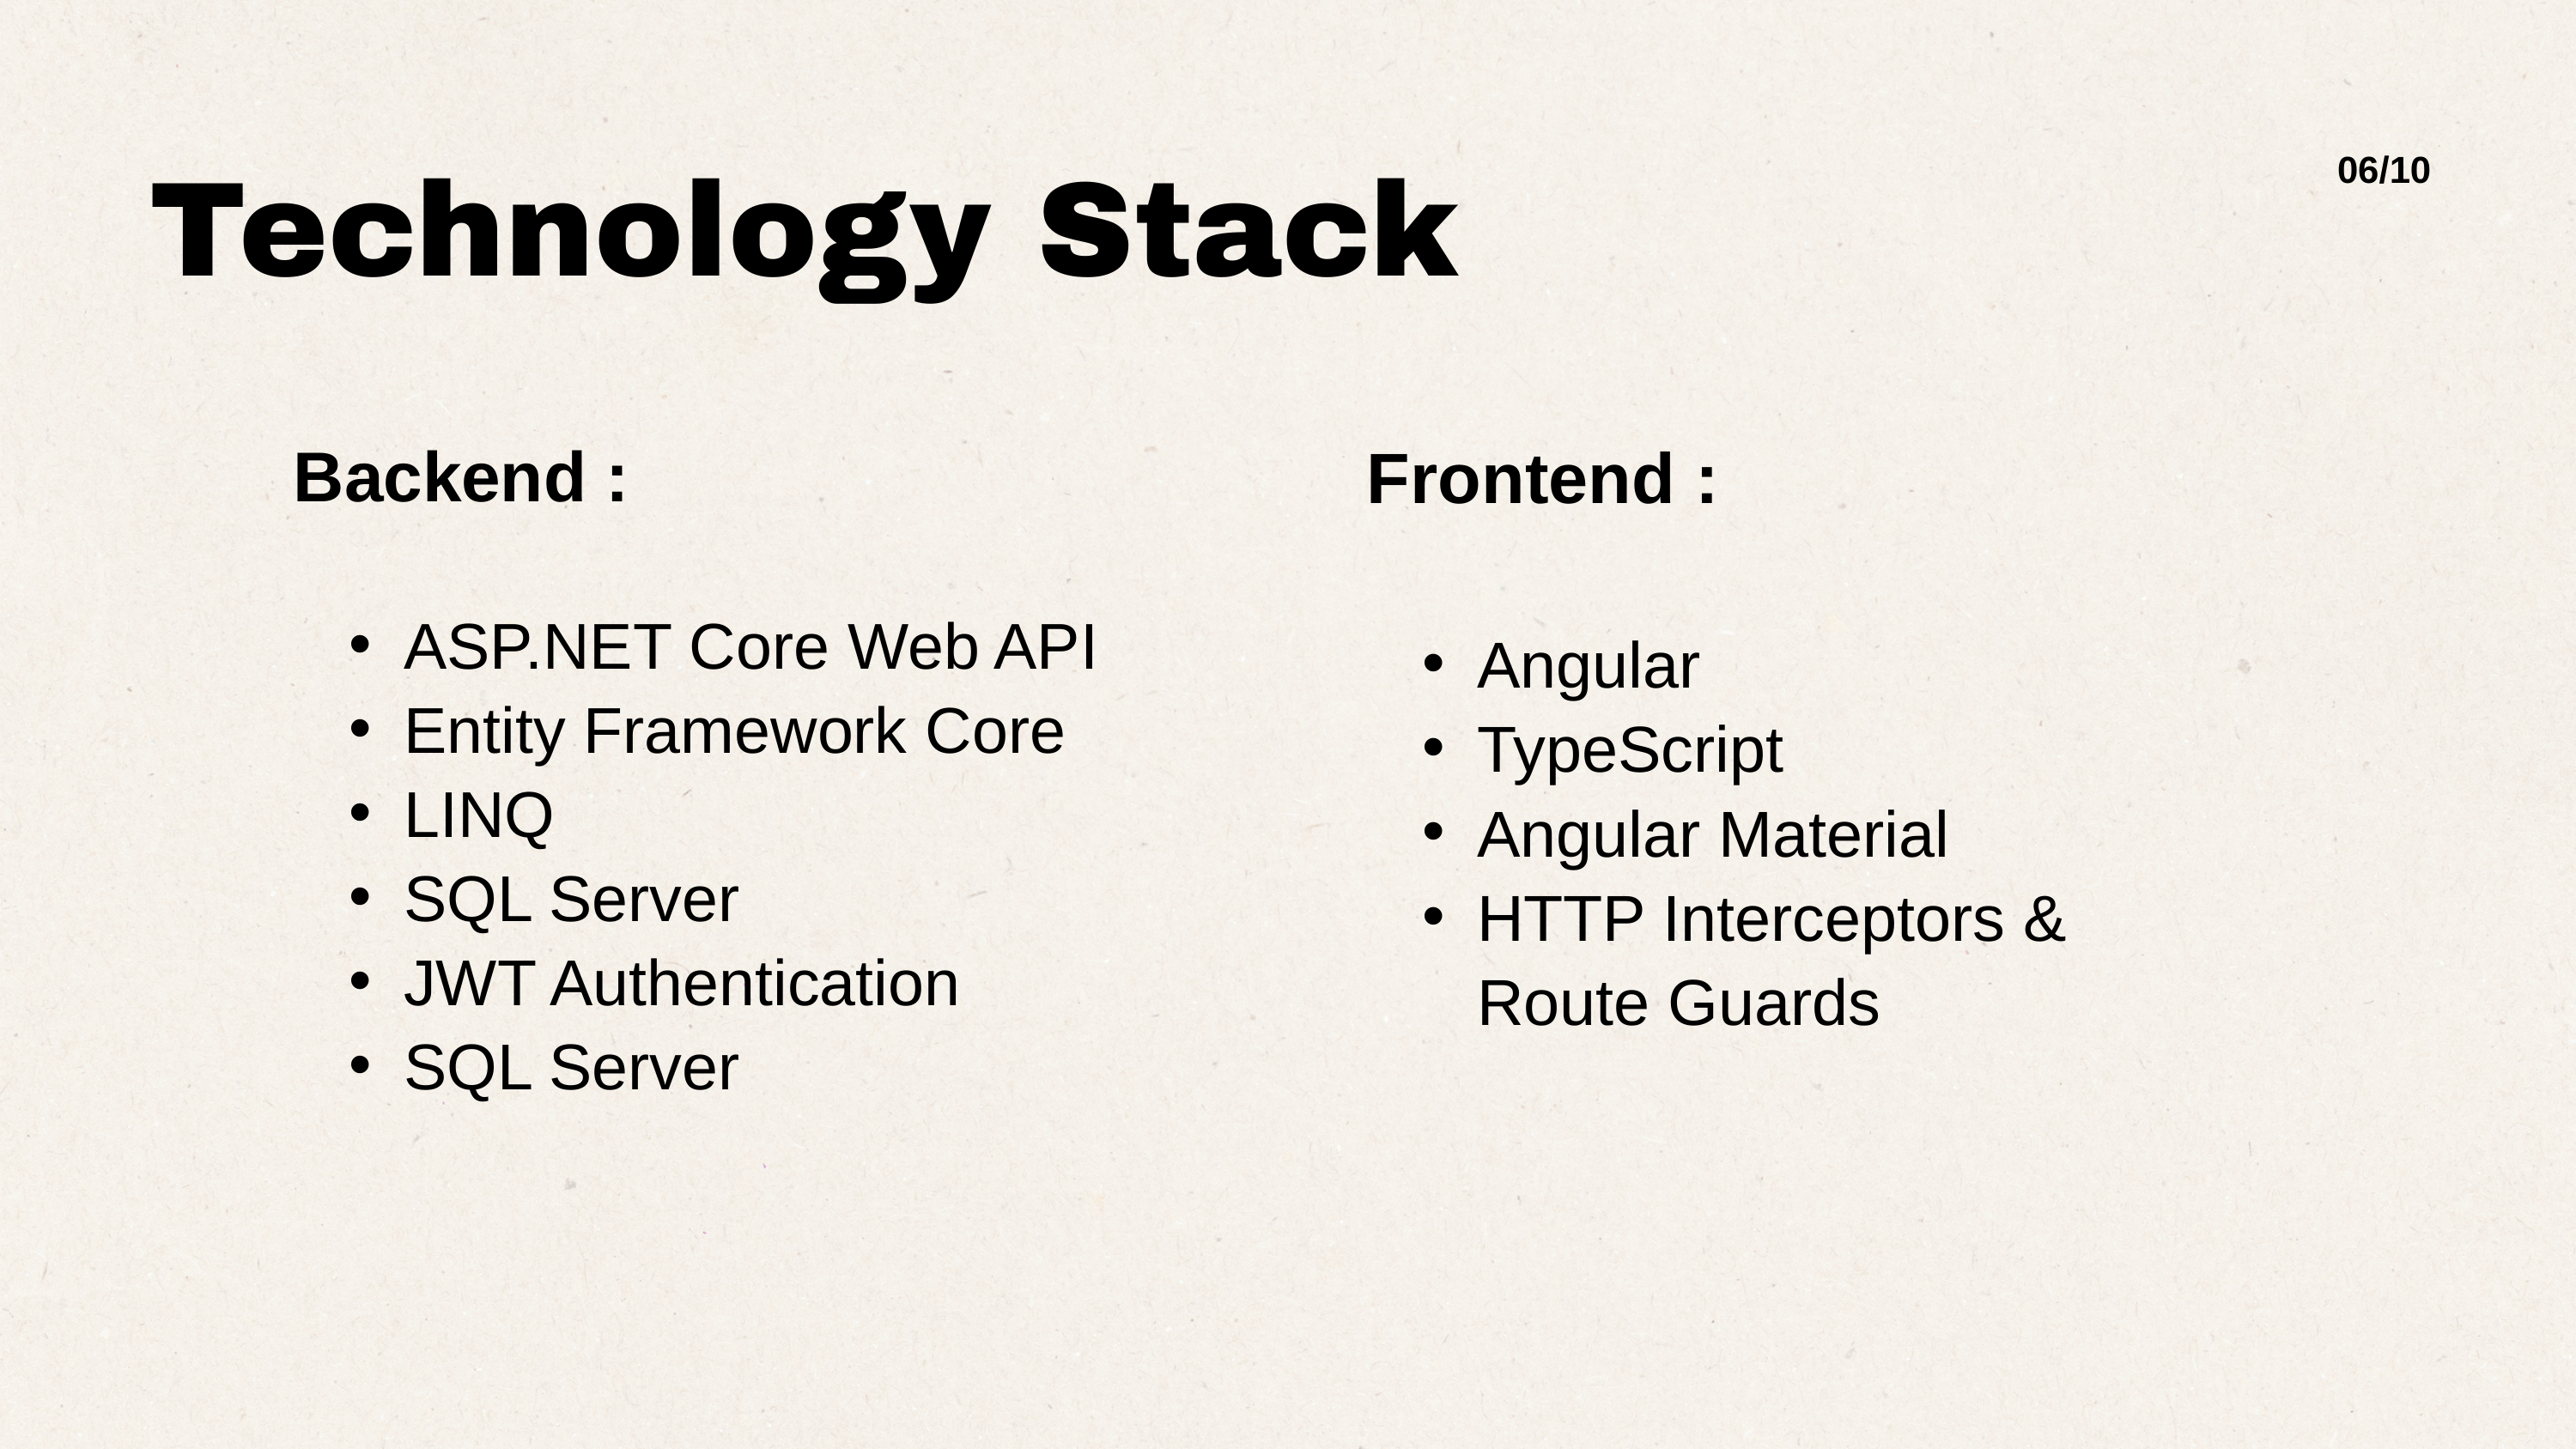

06/10
Technology Stack
Backend :

ASP.NET Core Web API
Entity Framework Core
LINQ
SQL Server
JWT Authentication
SQL Server

Frontend :

Angular
TypeScript
Angular Material
HTTP Interceptors & Route Guards